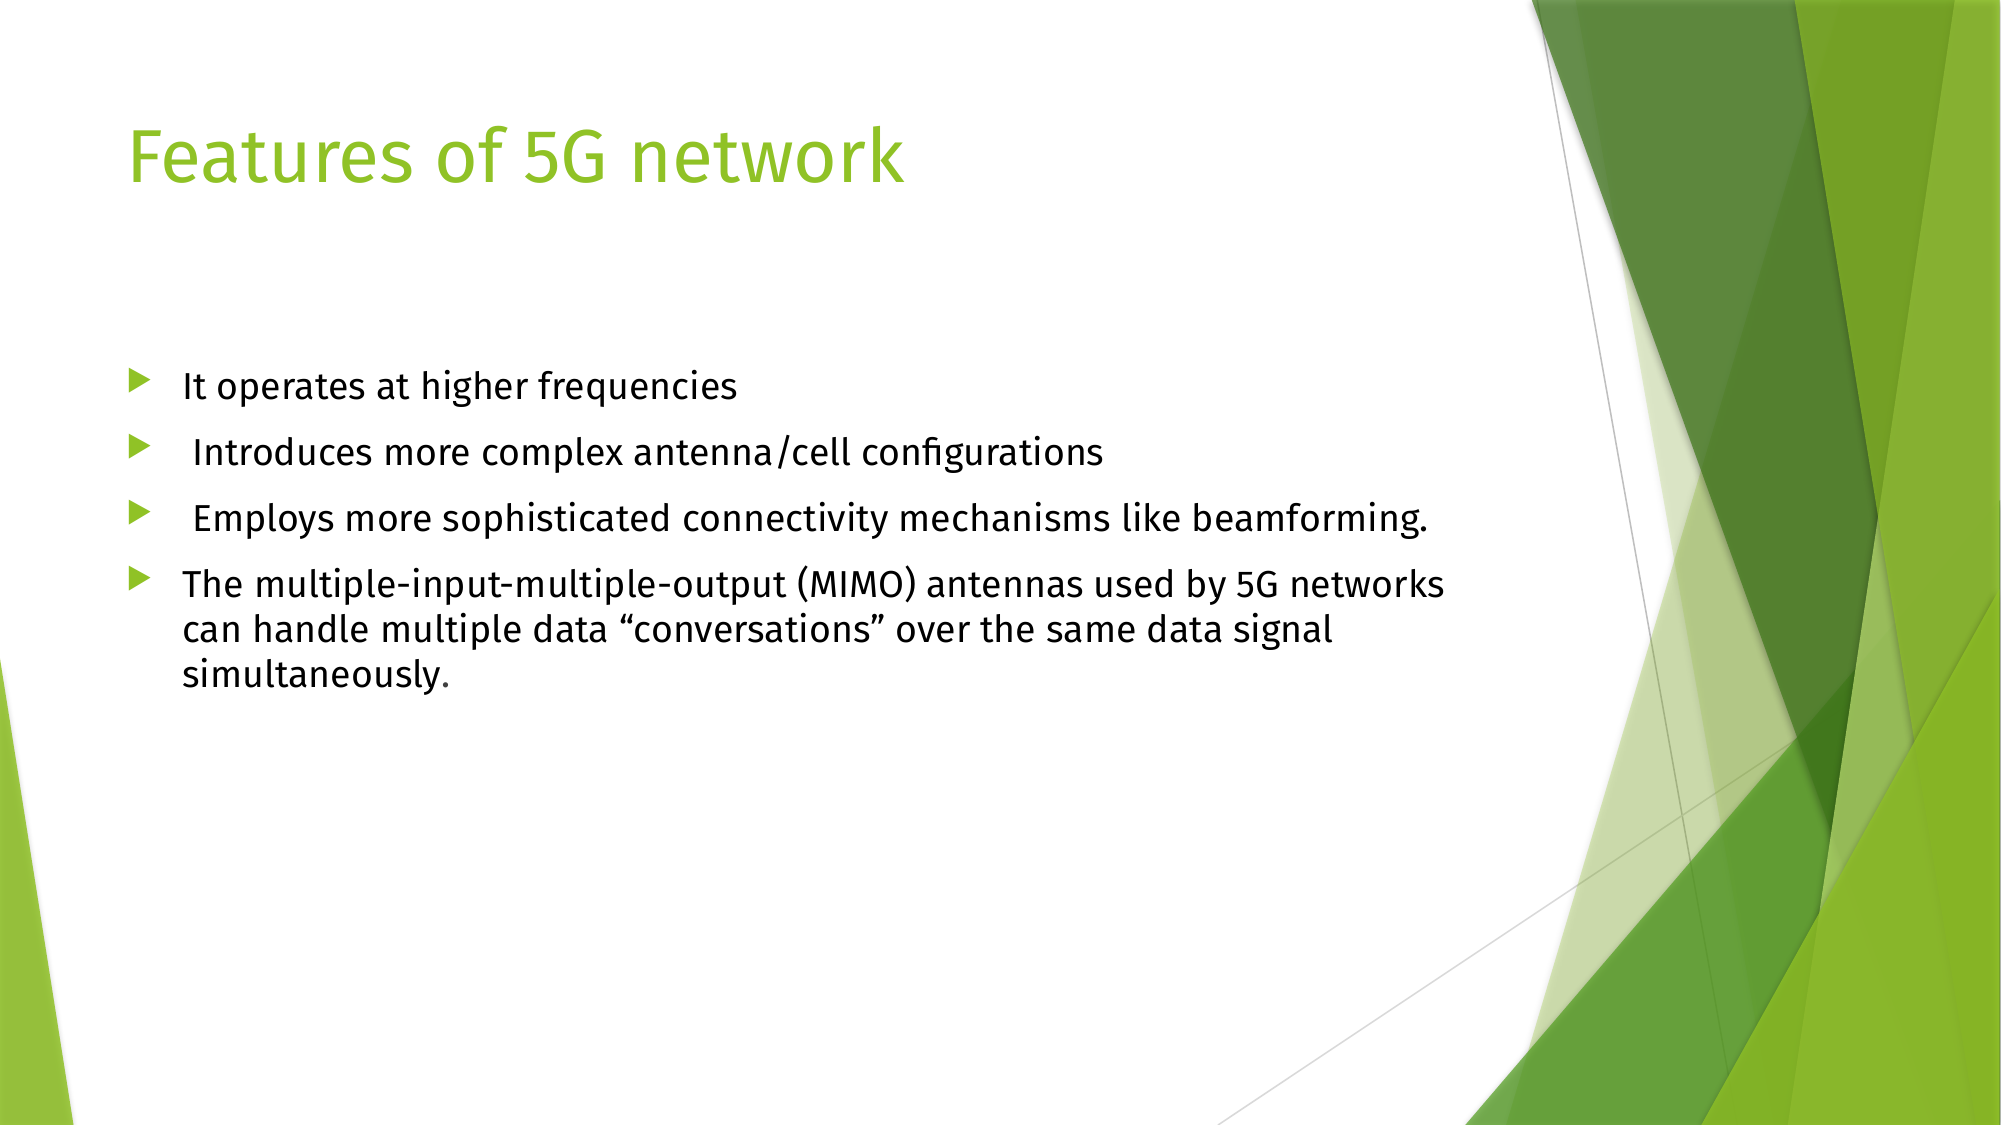

# Features of 5G network
It operates at higher frequencies
 Introduces more complex antenna/cell configurations
 Employs more sophisticated connectivity mechanisms like beamforming.
The multiple-input-multiple-output (MIMO) antennas used by 5G networks can handle multiple data “conversations” over the same data signal simultaneously.